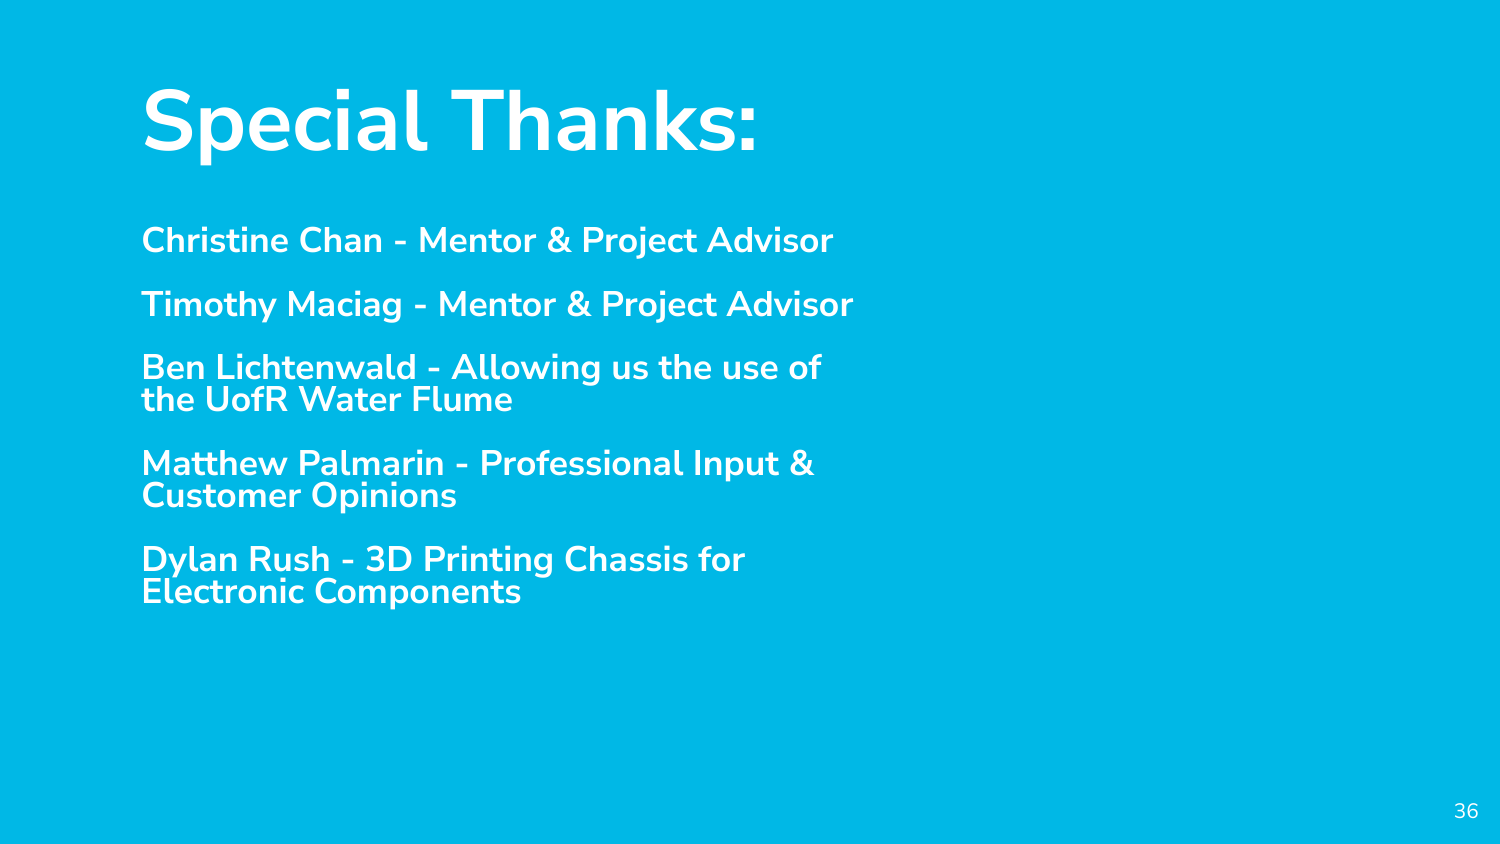

Special Thanks:
Christine Chan - Mentor & Project Advisor

Timothy Maciag - Mentor & Project Advisor

Ben Lichtenwald - Allowing us the use of the UofR Water Flume

Matthew Palmarin - Professional Input & Customer Opinions

Dylan Rush - 3D Printing Chassis for Electronic Components

36